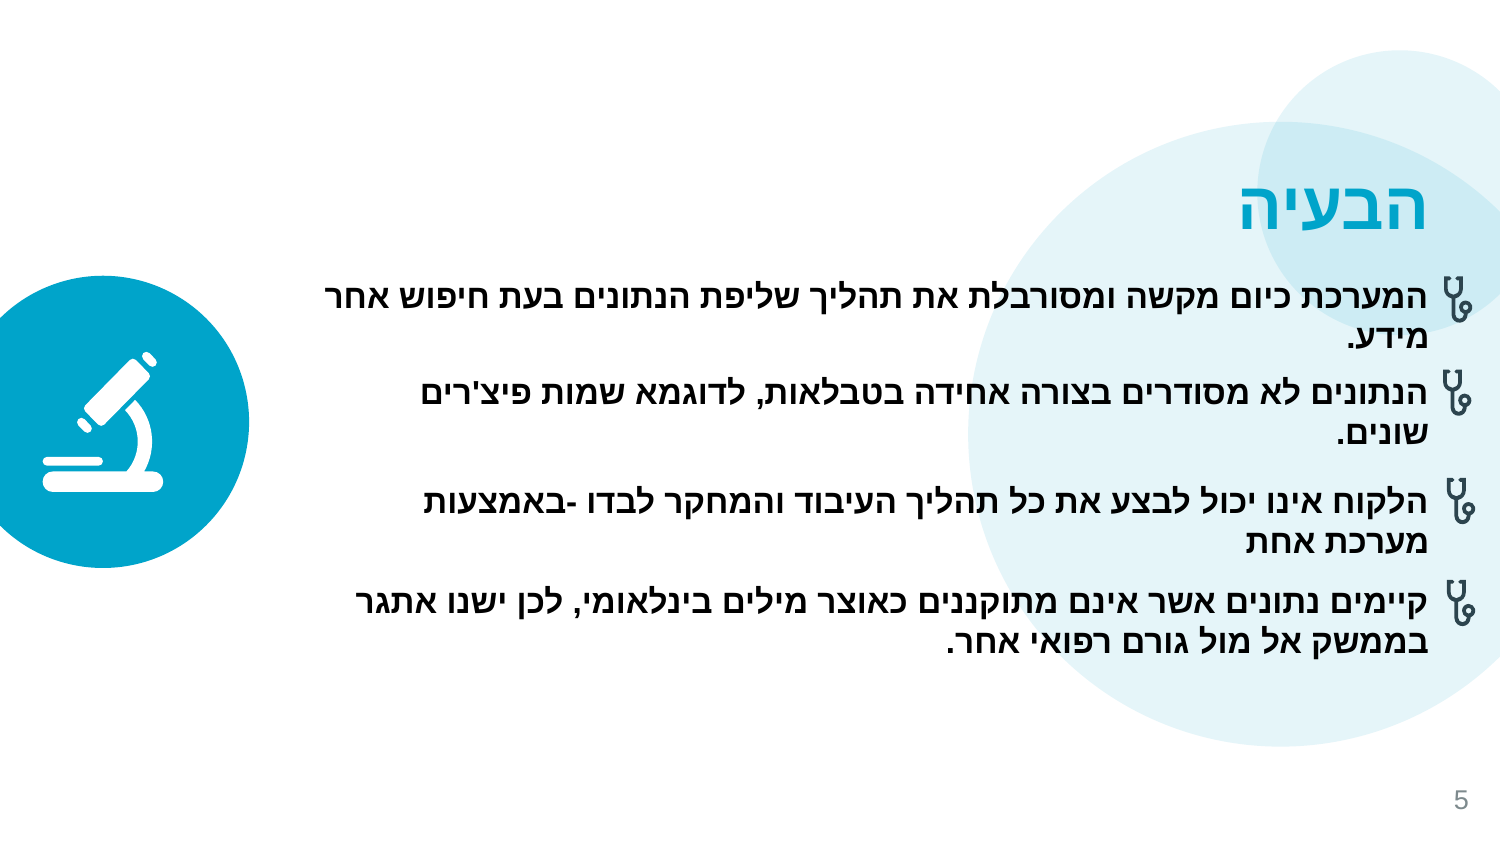

הבעיה

המערכת כיום מקשה ומסורבלת את תהליך שליפת הנתונים בעת חיפוש אחר מידע.

הנתונים לא מסודרים בצורה אחידה בטבלאות, לדוגמא שמות פיצ'רים שונים.

הלקוח אינו יכול לבצע את כל תהליך העיבוד והמחקר לבדו -באמצעות מערכת אחת
קיימים נתונים אשר אינם מתוקננים כאוצר מילים בינלאומי, לכן ישנו אתגר בממשק אל מול גורם רפואי אחר.

5